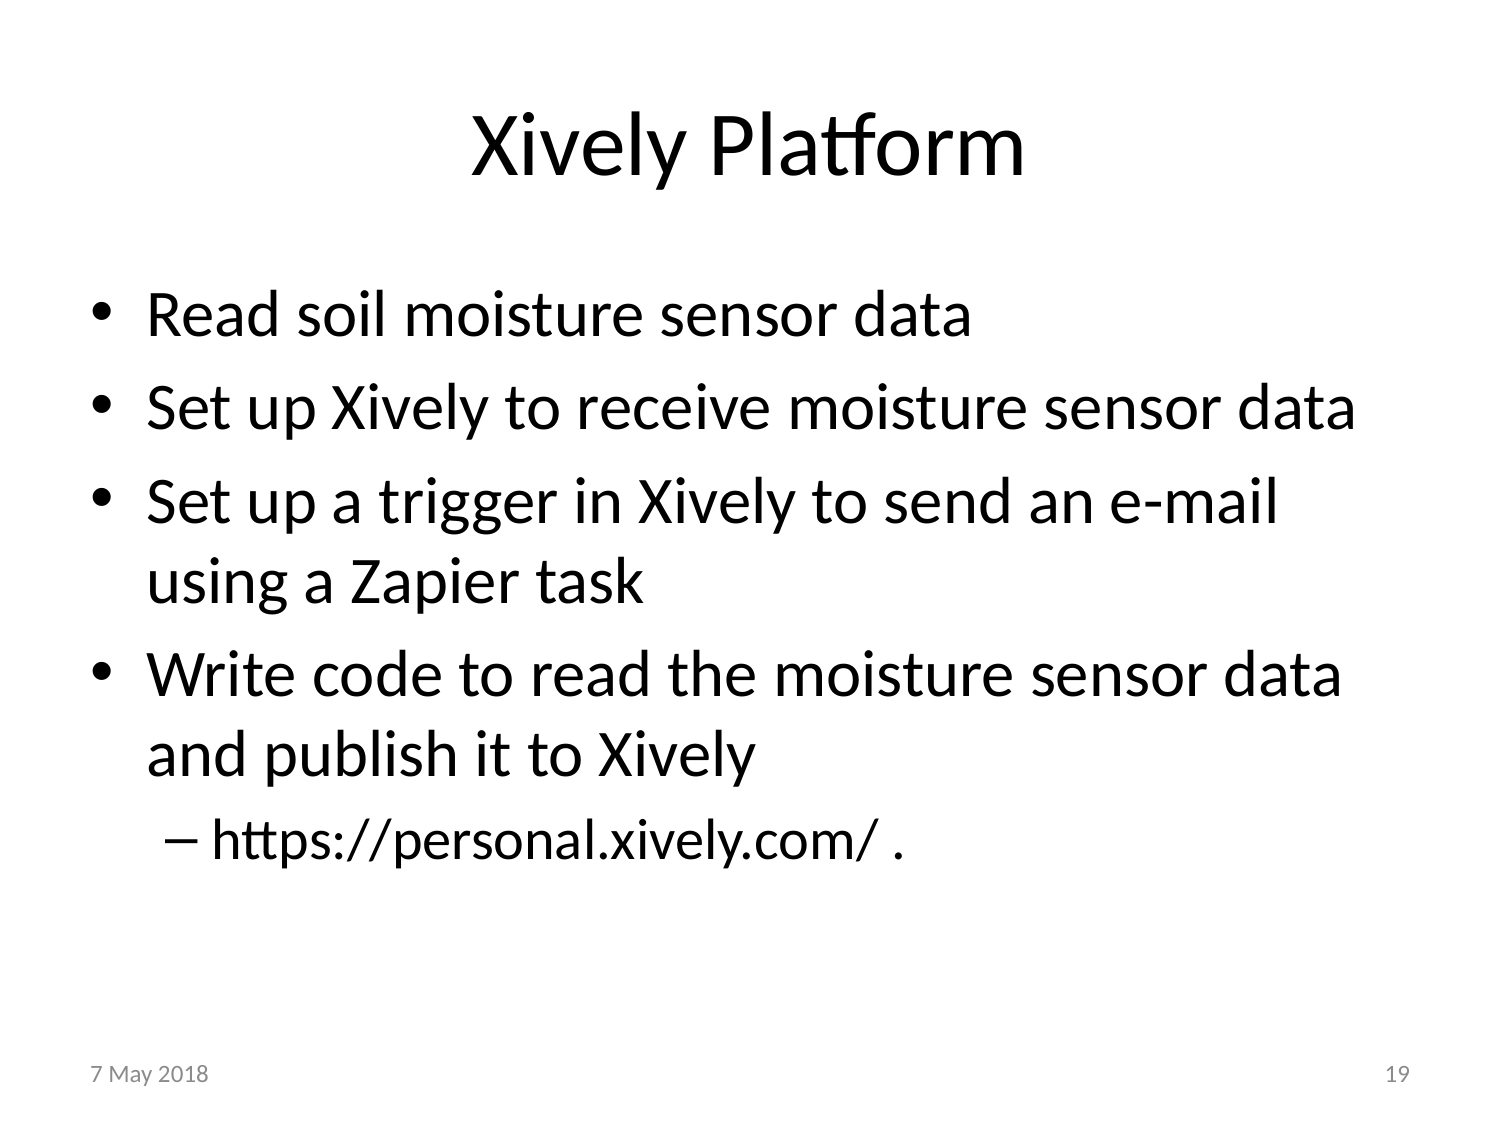

# Xively Platform
Read soil moisture sensor data
Set up Xively to receive moisture sensor data
Set up a trigger in Xively to send an e-mail using a Zapier task
Write code to read the moisture sensor data and publish it to Xively
https://personal.xively.com/ .
7 May 2018
19